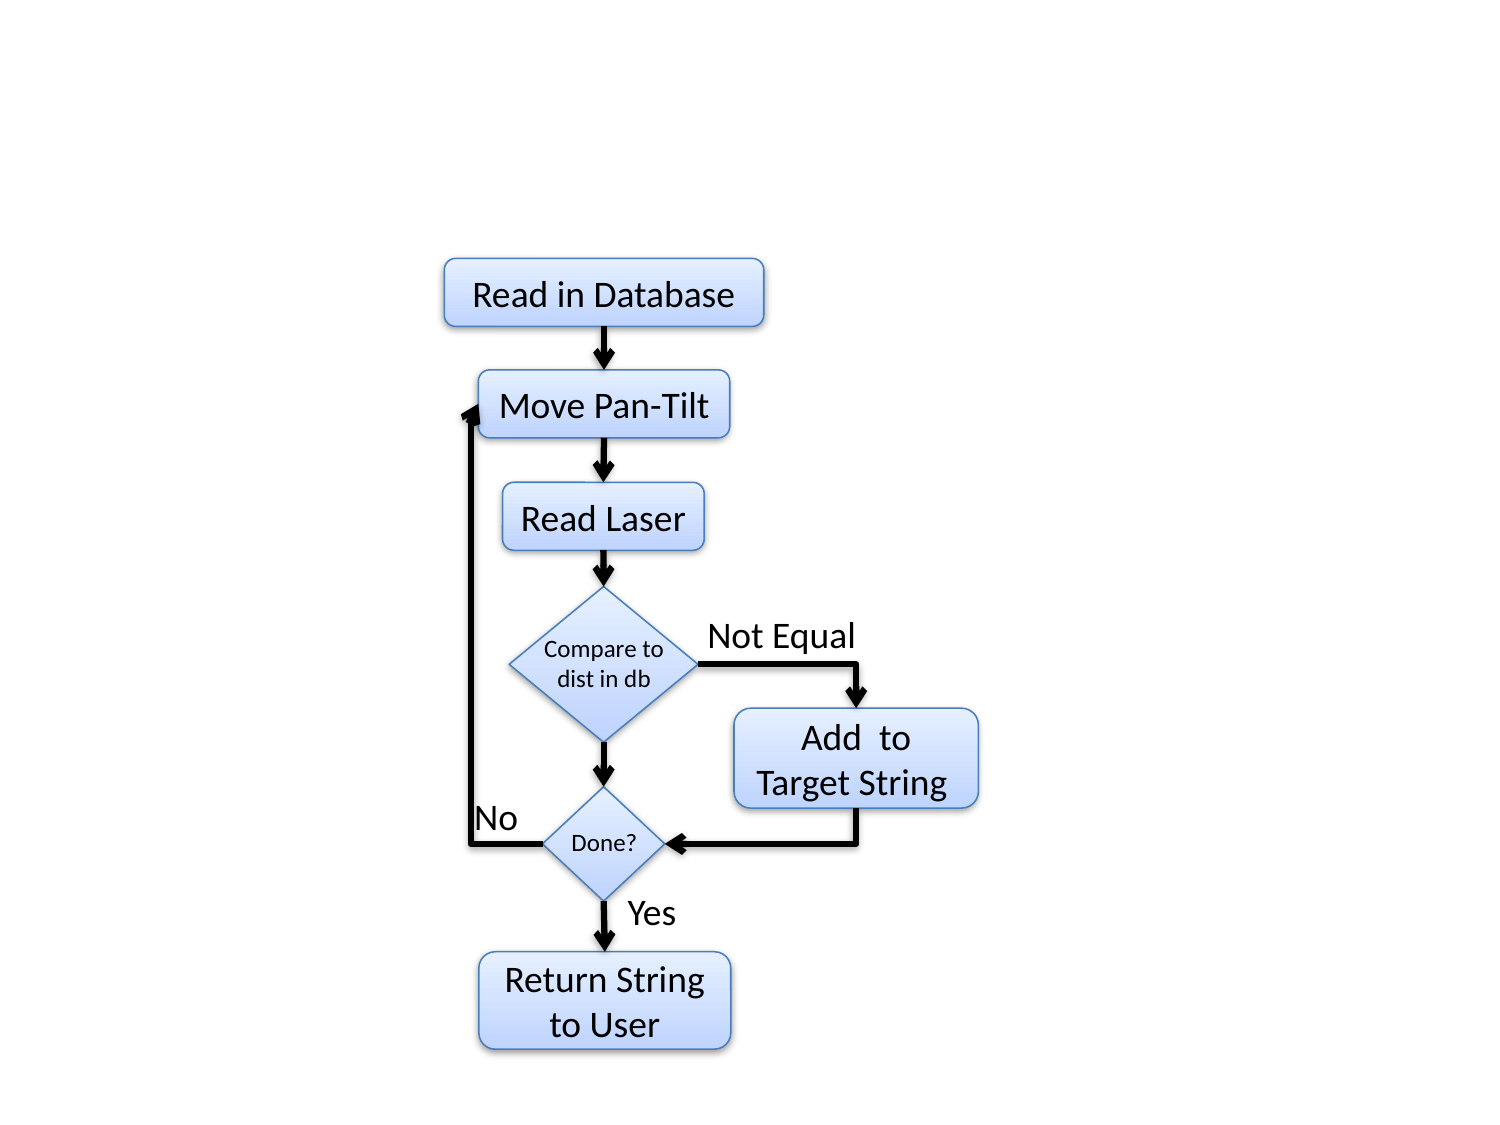

Read in Database
Move Pan-Tilt
Read Laser

Compare to
dist in db
Not Equal
Add  to Target String
No

Done?
Yes
Return String to User